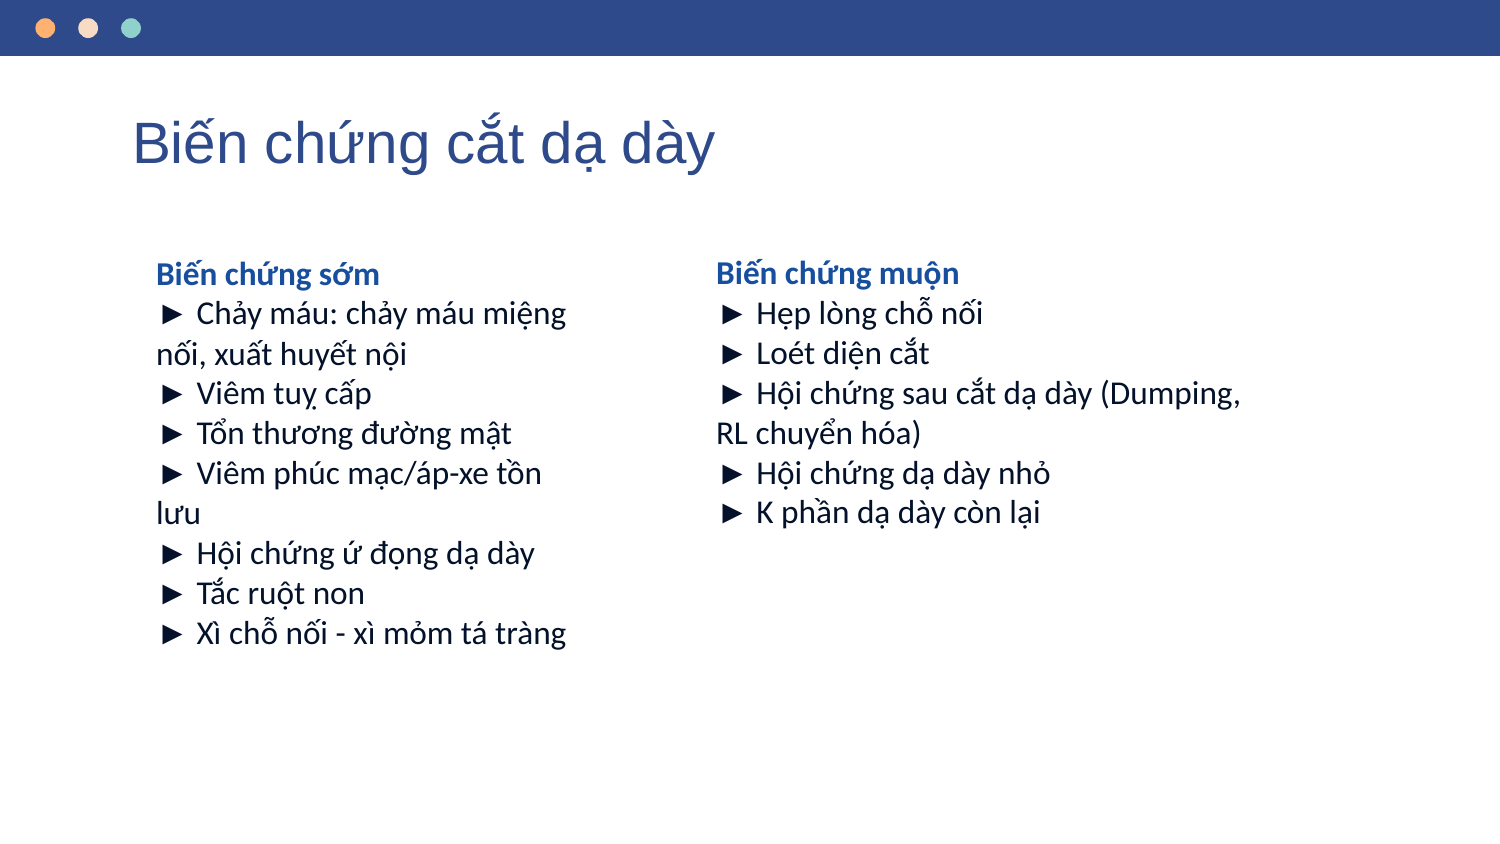

# Biến chứng cắt dạ dày
Biến chứng sớm
► Chảy máu: chảy máu miệng nối, xuất huyết nội
► Viêm tuỵ cấp
► Tổn thương đường mật
► Viêm phúc mạc/áp-xe tồn lưu
► Hội chứng ứ đọng dạ dày
► Tắc ruột non
► Xì chỗ nối - xì mỏm tá tràng
Biến chứng muộn
► Hẹp lòng chỗ nối
► Loét diện cắt
► Hội chứng sau cắt dạ dày (Dumping, RL chuyển hóa)
► Hội chứng dạ dày nhỏ
► K phần dạ dày còn lại